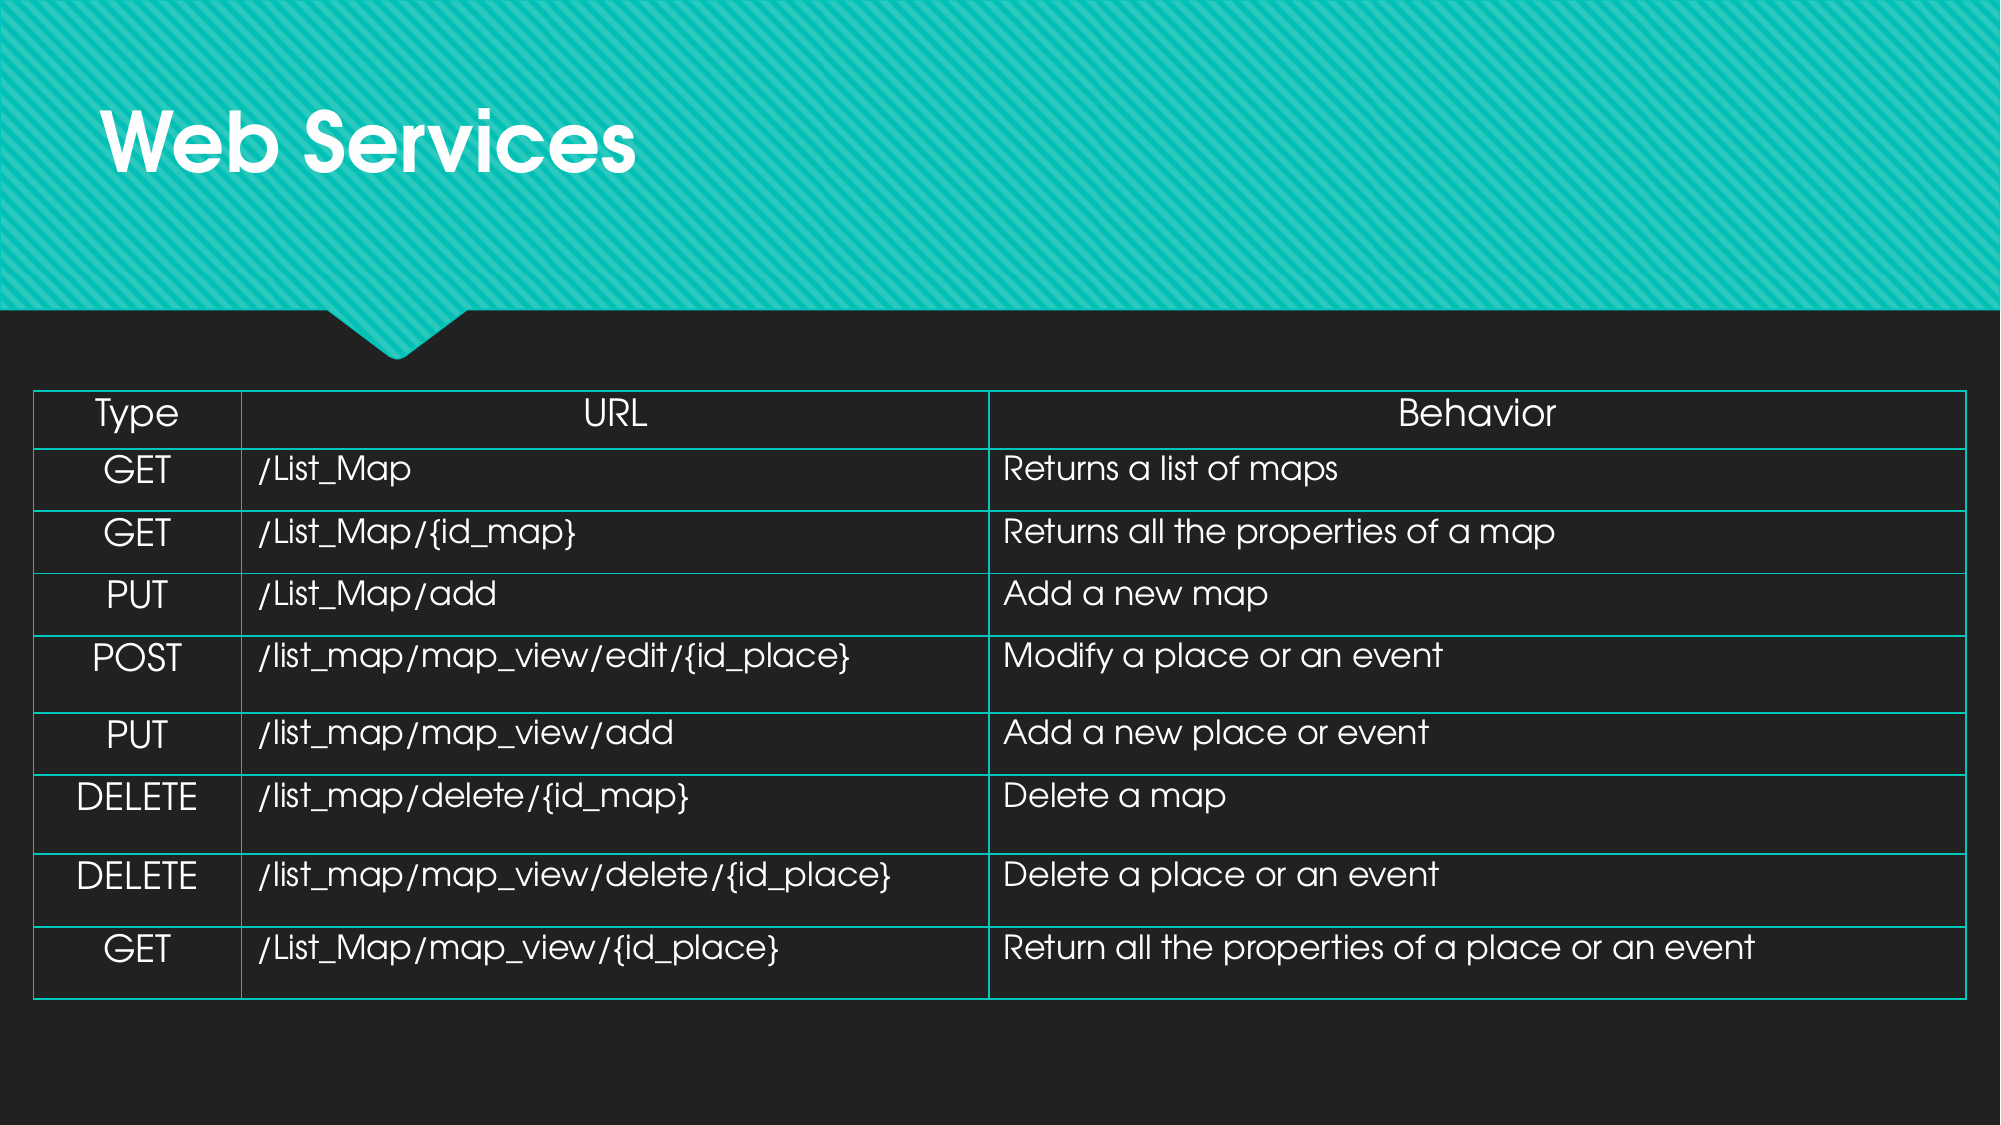

Web Services
| Type | URL | Behavior |
| --- | --- | --- |
| GET | /List\_Map | Returns a list of maps |
| GET | /List\_Map/{id\_map} | Returns all the properties of a map |
| PUT | /List\_Map/add | Add a new map |
| POST | /list\_map/map\_view/edit/{id\_place} | Modify a place or an event |
| PUT | /list\_map/map\_view/add | Add a new place or event |
| DELETE | /list\_map/delete/{id\_map} | Delete a map |
| DELETE | /list\_map/map\_view/delete/{id\_place} | Delete a place or an event |
| GET | /List\_Map/map\_view/{id\_place} | Return all the properties of a place or an event |